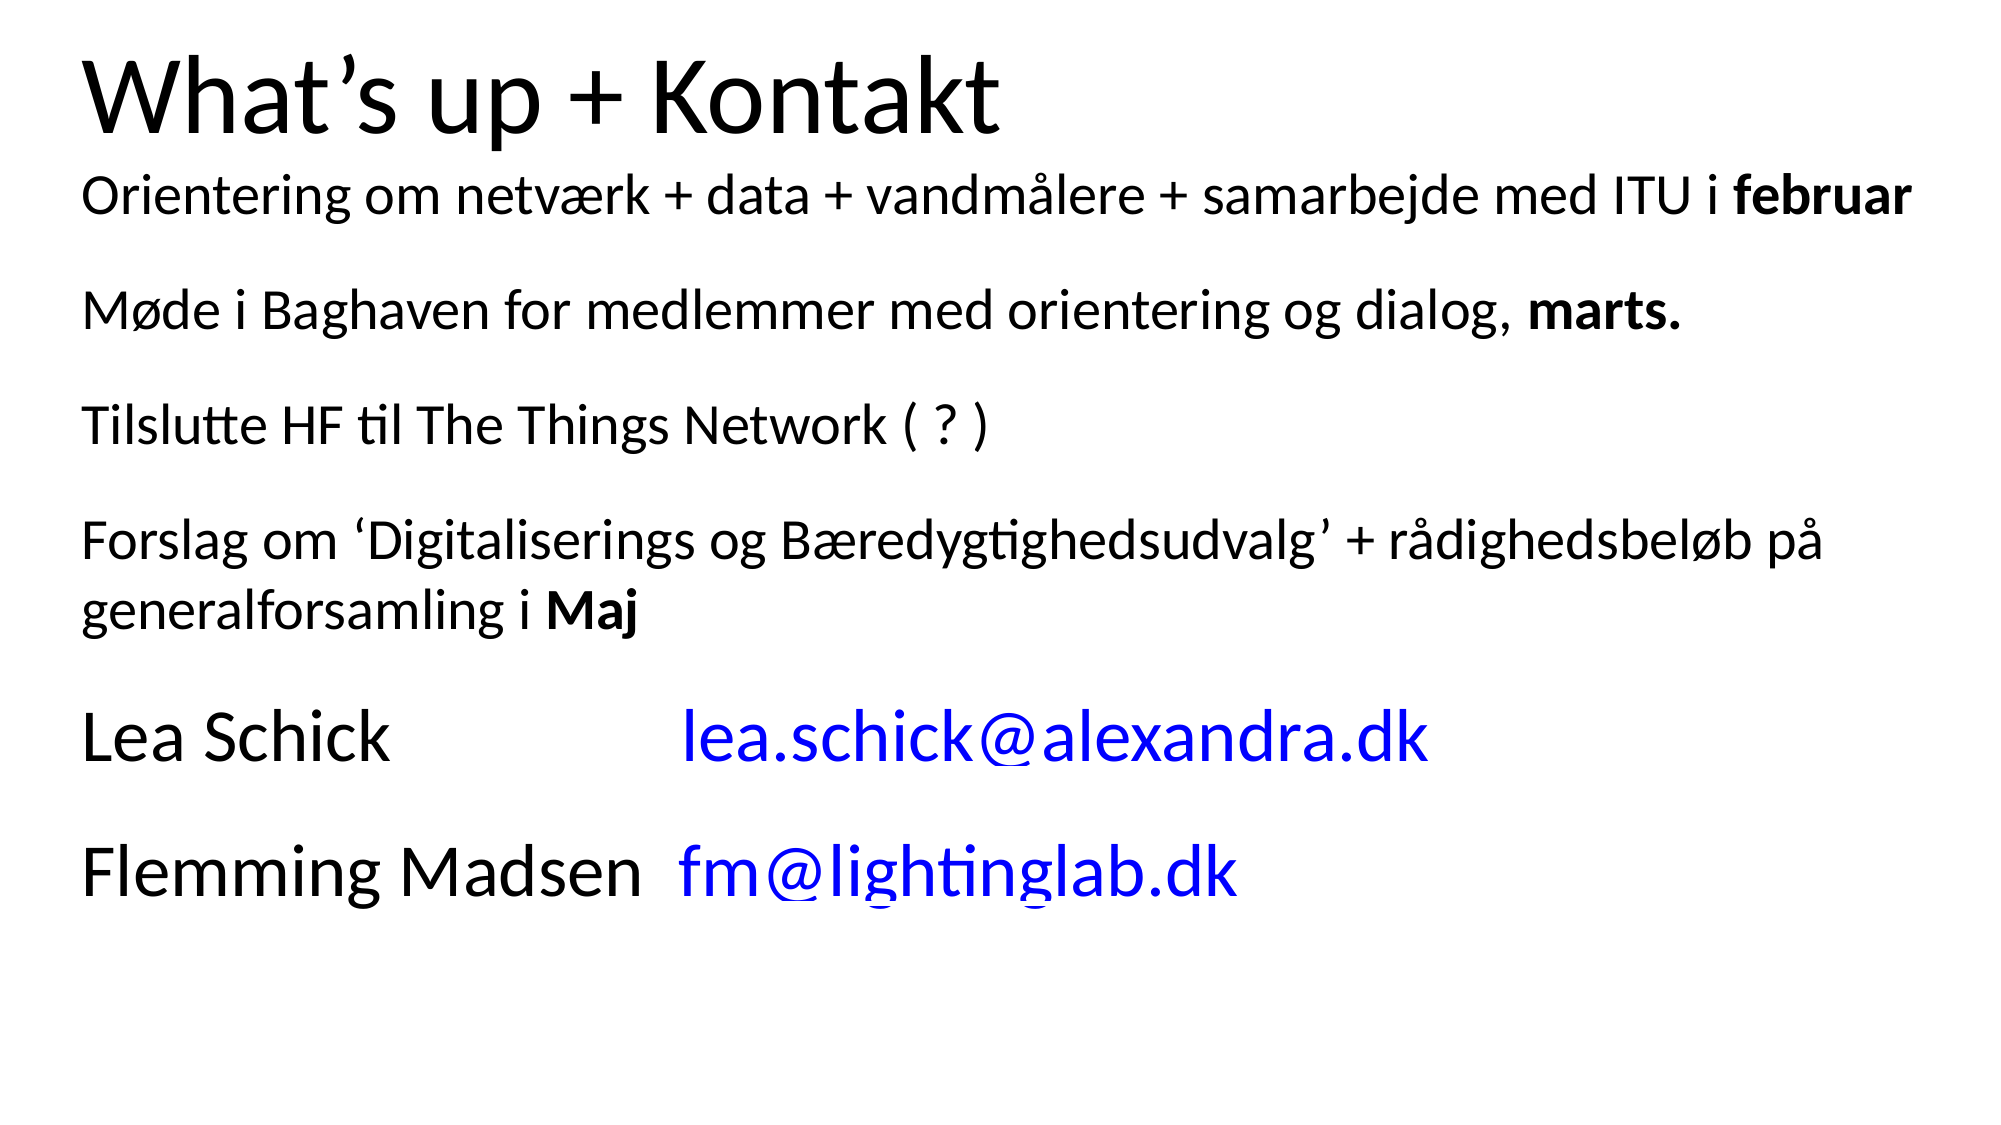

What’s up + Kontakt
Orientering om netværk + data + vandmålere + samarbejde med ITU i februar

Møde i Baghaven for medlemmer med orientering og dialog, marts.

Tilslutte HF til The Things Network ( ? )

Forslag om ‘Digitaliserings og Bæredygtighedsudvalg’ + rådighedsbeløb på generalforsamling i Maj

Lea Schick   		lea.schick@alexandra.dk

Flemming Madsen  fm@lightinglab.dk